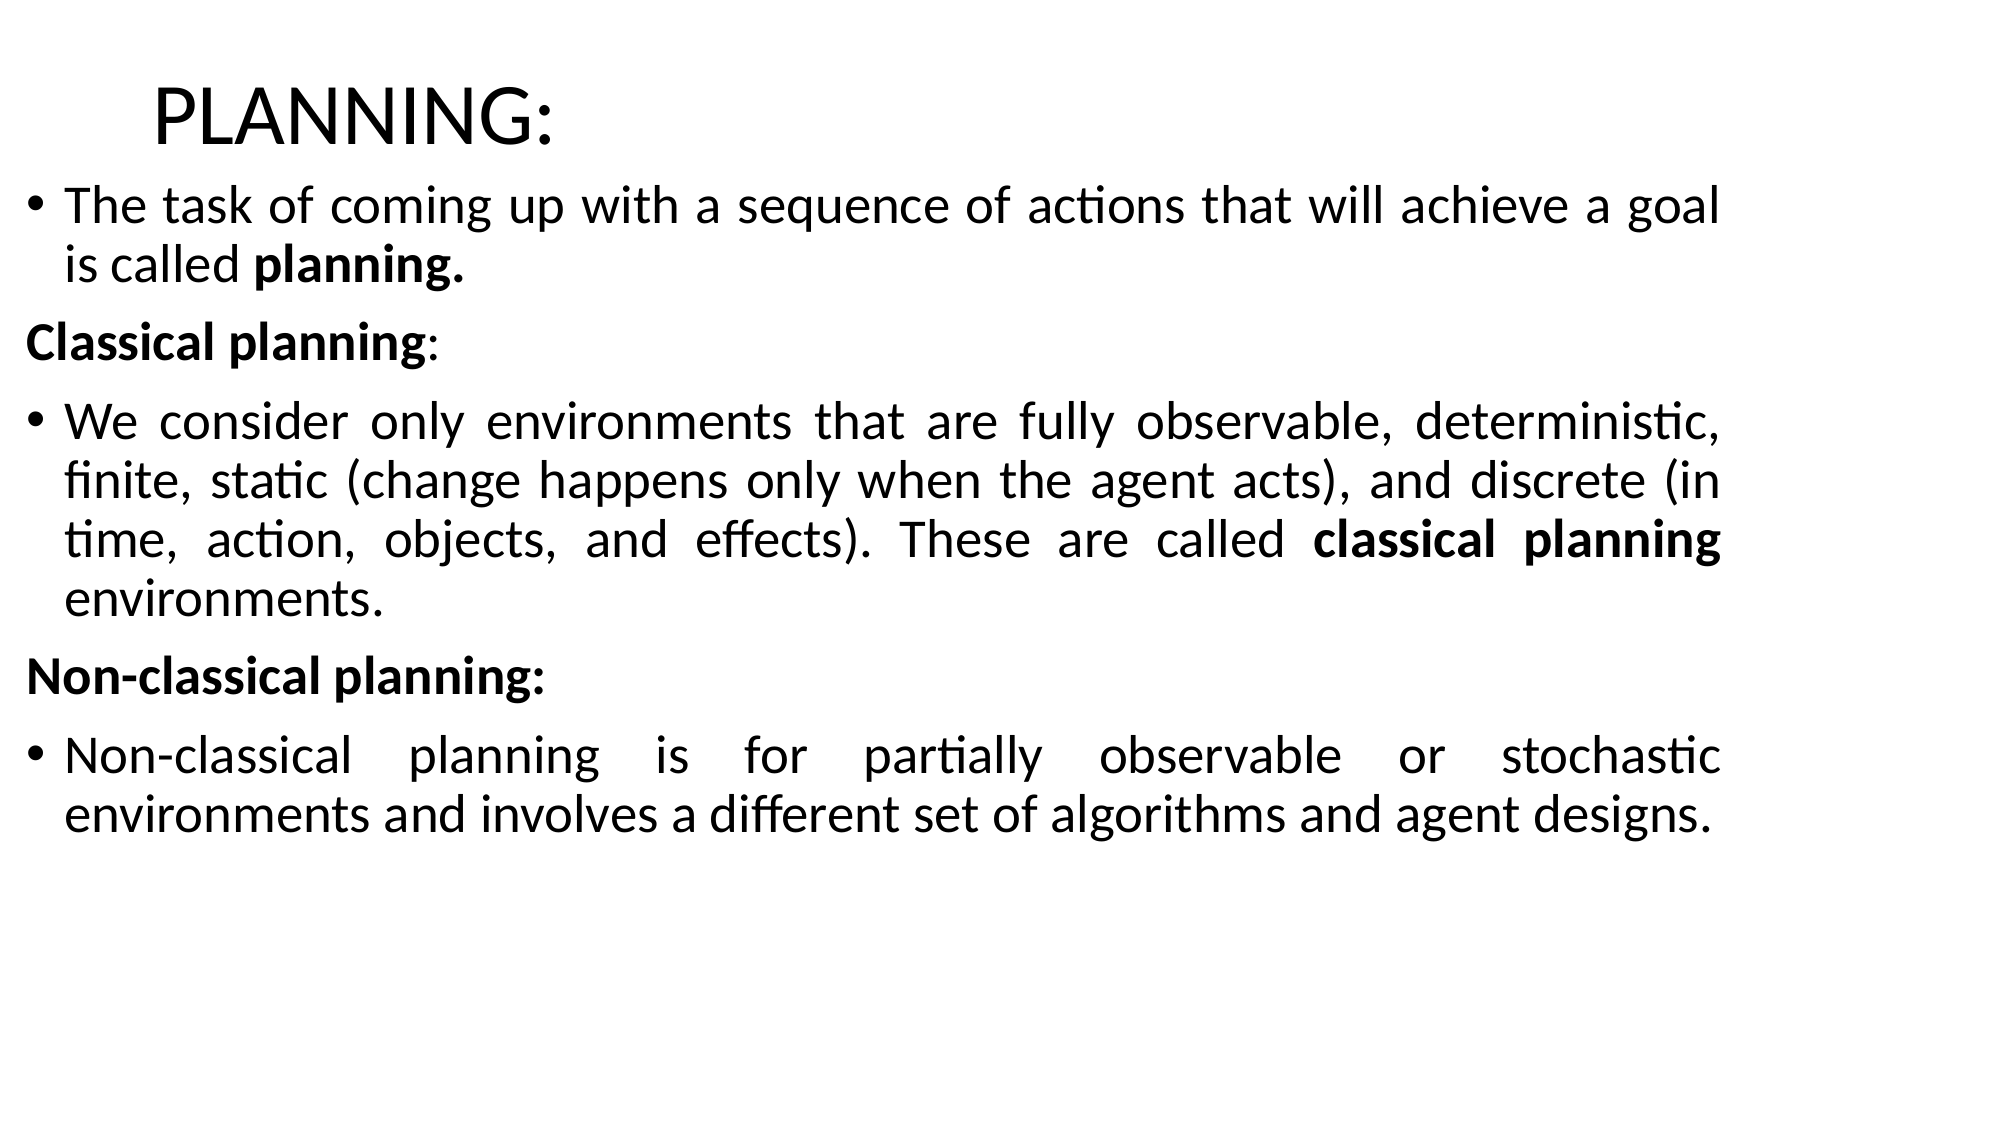

# PLANNING:
The task of coming up with a sequence of actions that will achieve a goal is called planning.
Classical planning:
We consider only environments that are fully observable, deterministic, finite, static (change happens only when the agent acts), and discrete (in time, action, objects, and effects). These are called classical planning environments.
Non-classical planning:
Non-classical planning is for partially observable or stochastic environments and involves a different set of algorithms and agent designs.